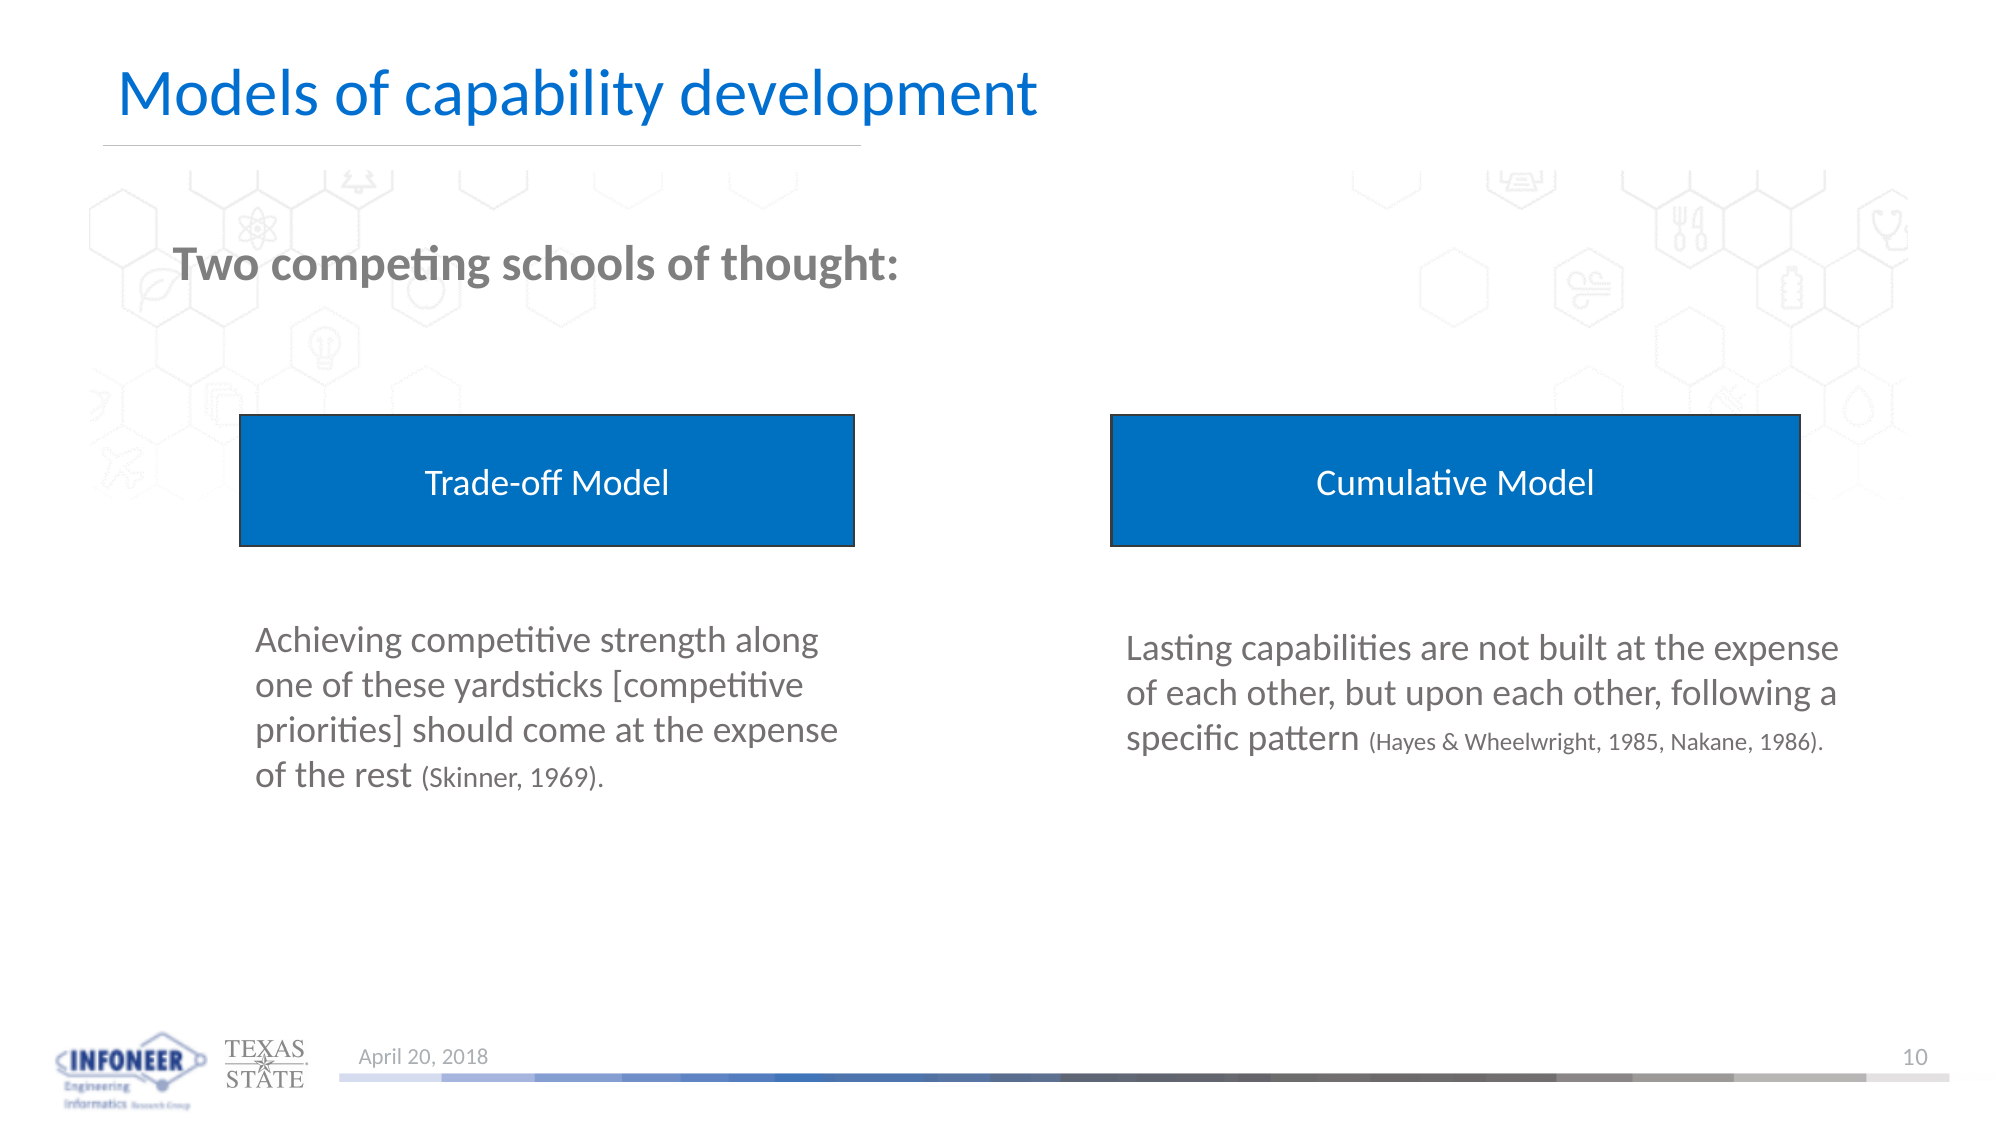

# Models of capability development
Two competing schools of thought:
Trade-off Model
Cumulative Model
Achieving competitive strength along one of these yardsticks [competitive priorities] should come at the expense of the rest (Skinner, 1969).
Lasting capabilities are not built at the expense of each other, but upon each other, following a specific pattern (Hayes & Wheelwright, 1985, Nakane, 1986).